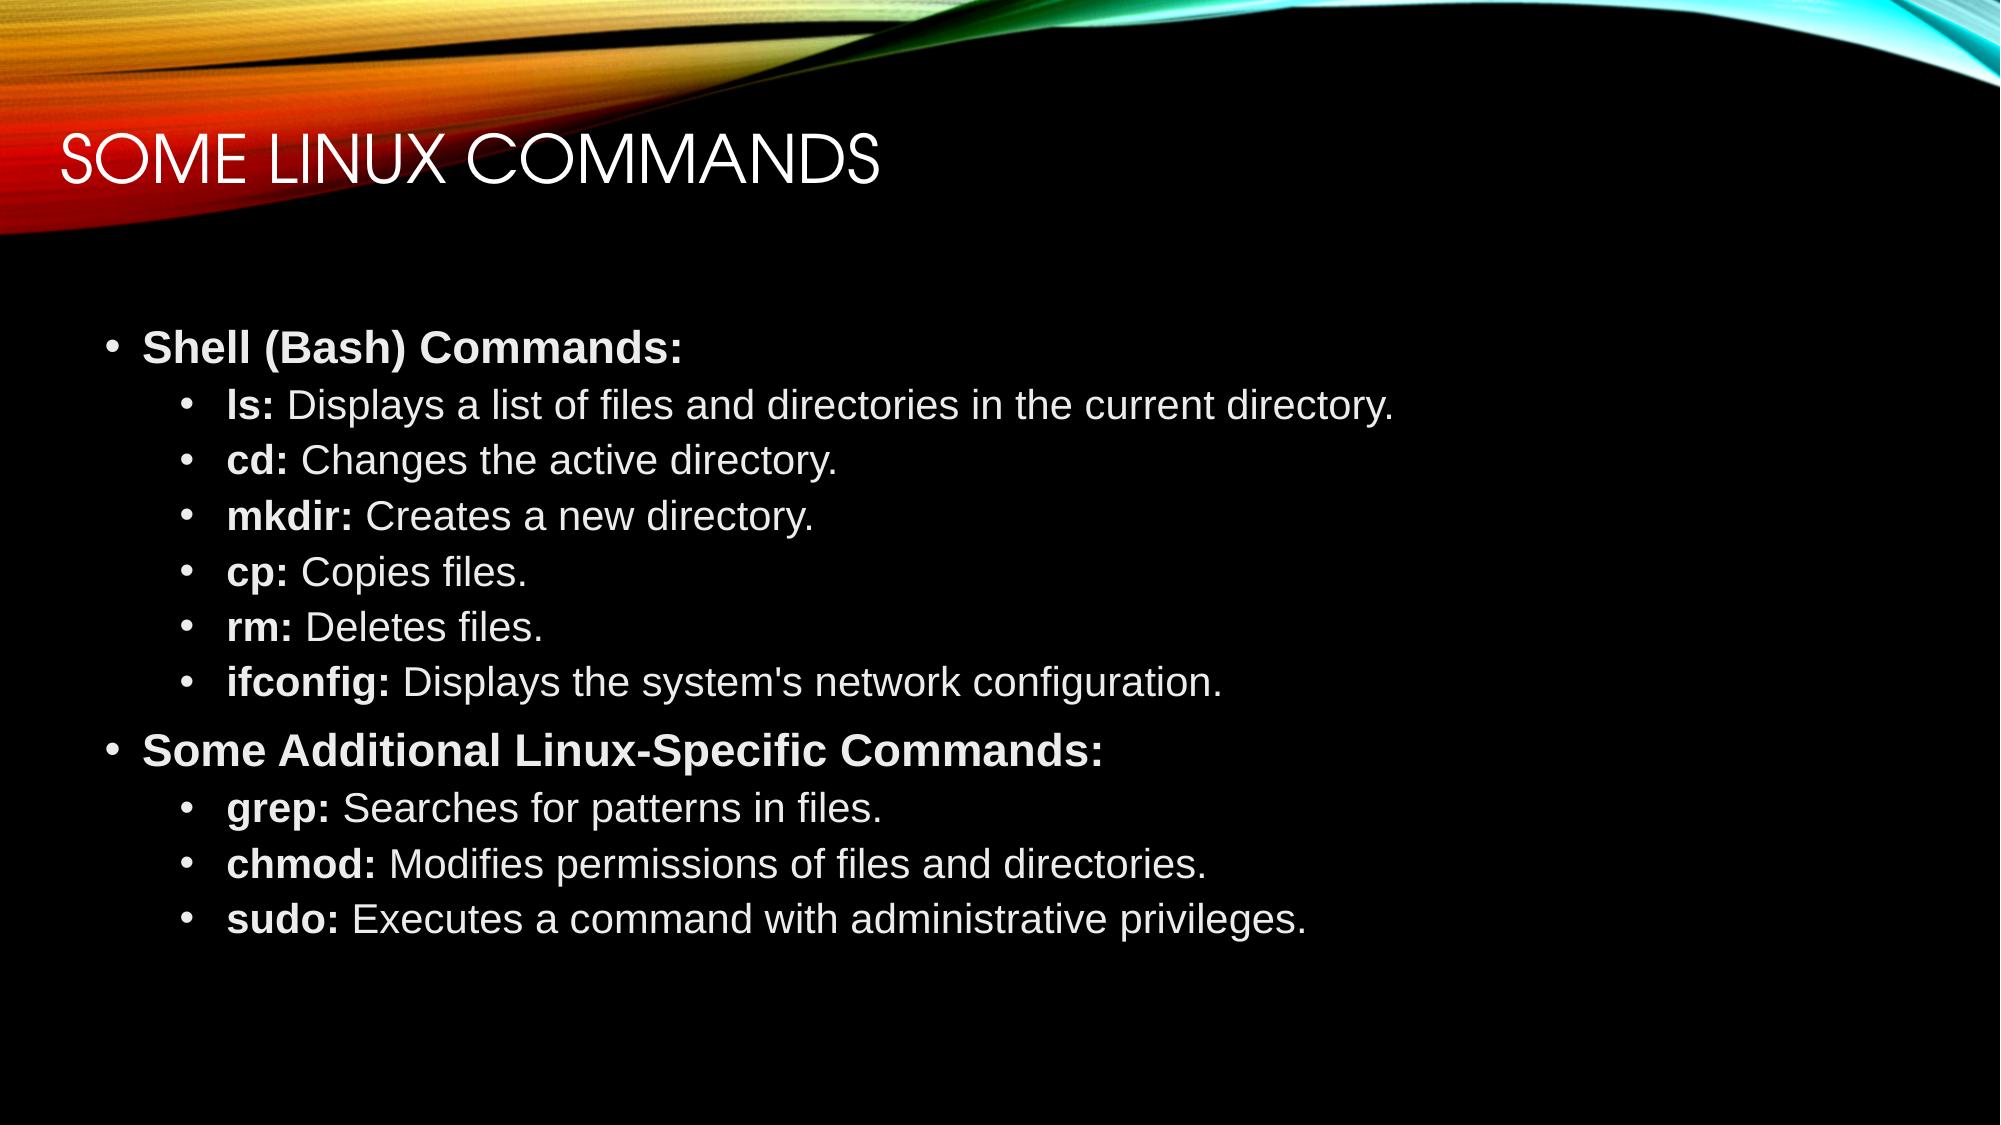

# Some linux commands
Shell (Bash) Commands:
ls: Displays a list of files and directories in the current directory.
cd: Changes the active directory.
mkdir: Creates a new directory.
cp: Copies files.
rm: Deletes files.
ifconfig: Displays the system's network configuration.
Some Additional Linux-Specific Commands:
grep: Searches for patterns in files.
chmod: Modifies permissions of files and directories.
sudo: Executes a command with administrative privileges.